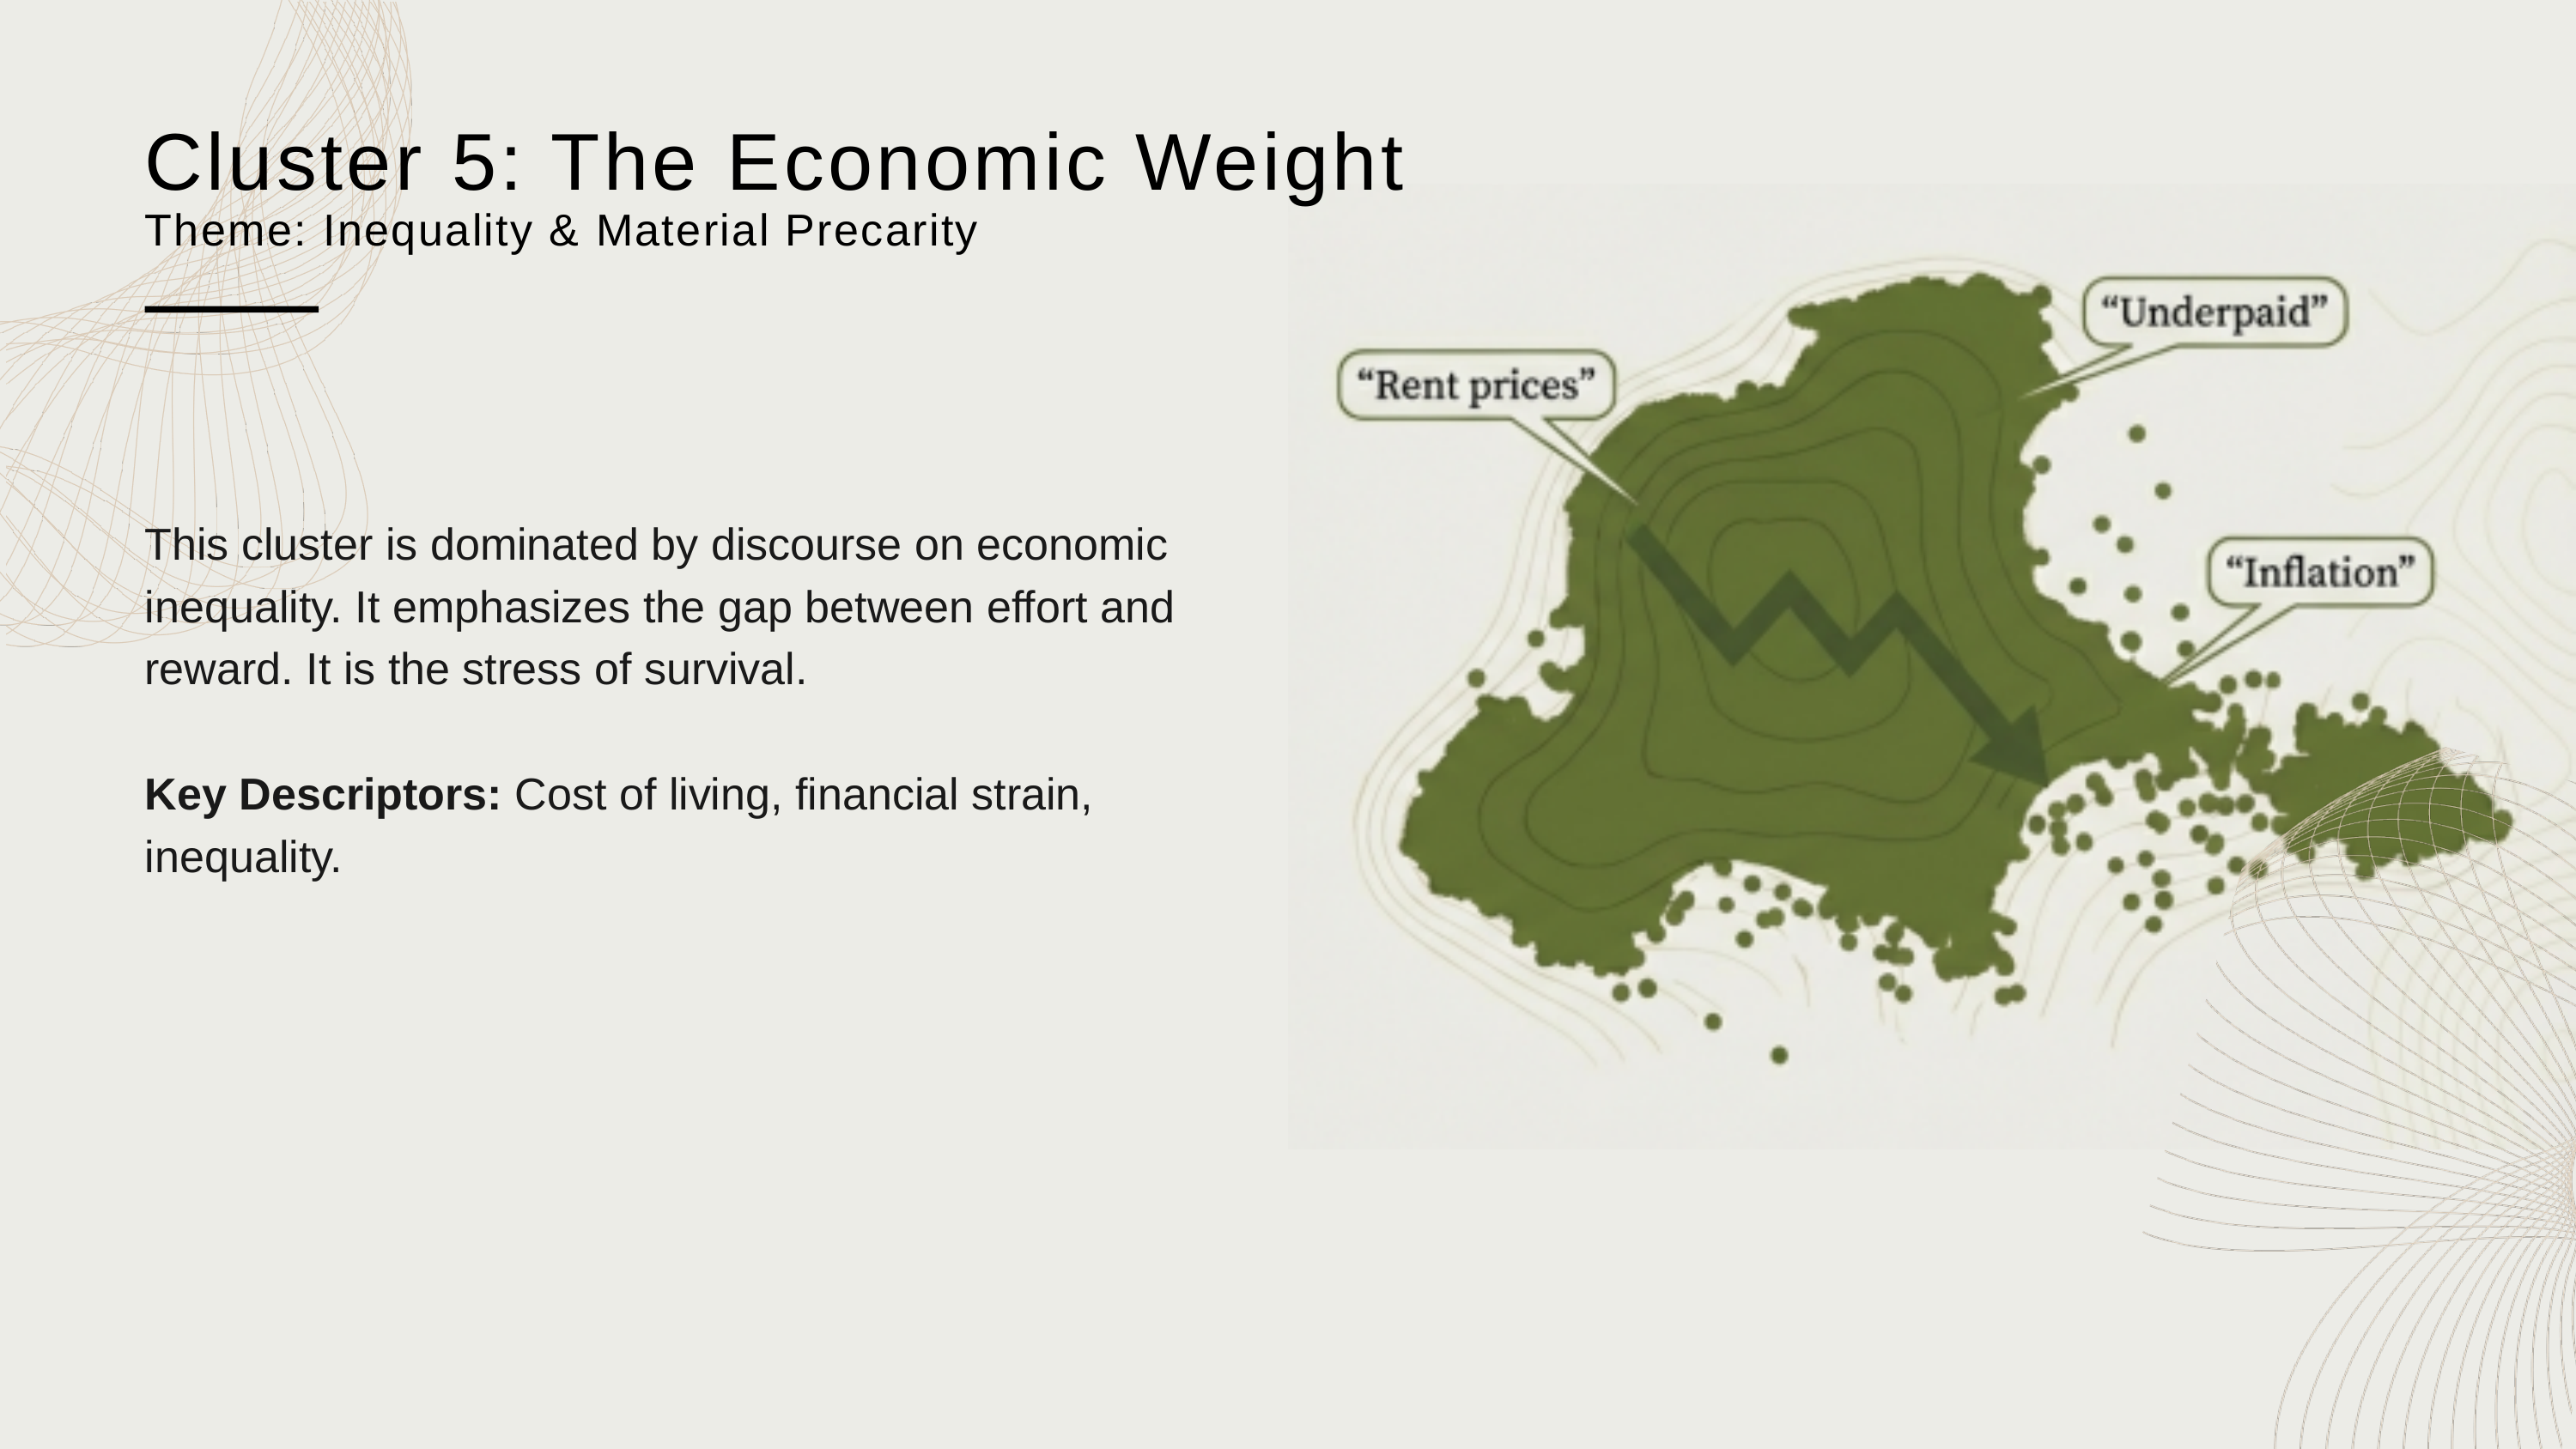

Cluster 5: The Economic Weight
Theme: Inequality & Material Precarity

This cluster is dominated by discourse on economic inequality. It emphasizes the gap between effort and reward. It is the stress of survival.

Key Descriptors: Cost of living, financial strain, inequality.